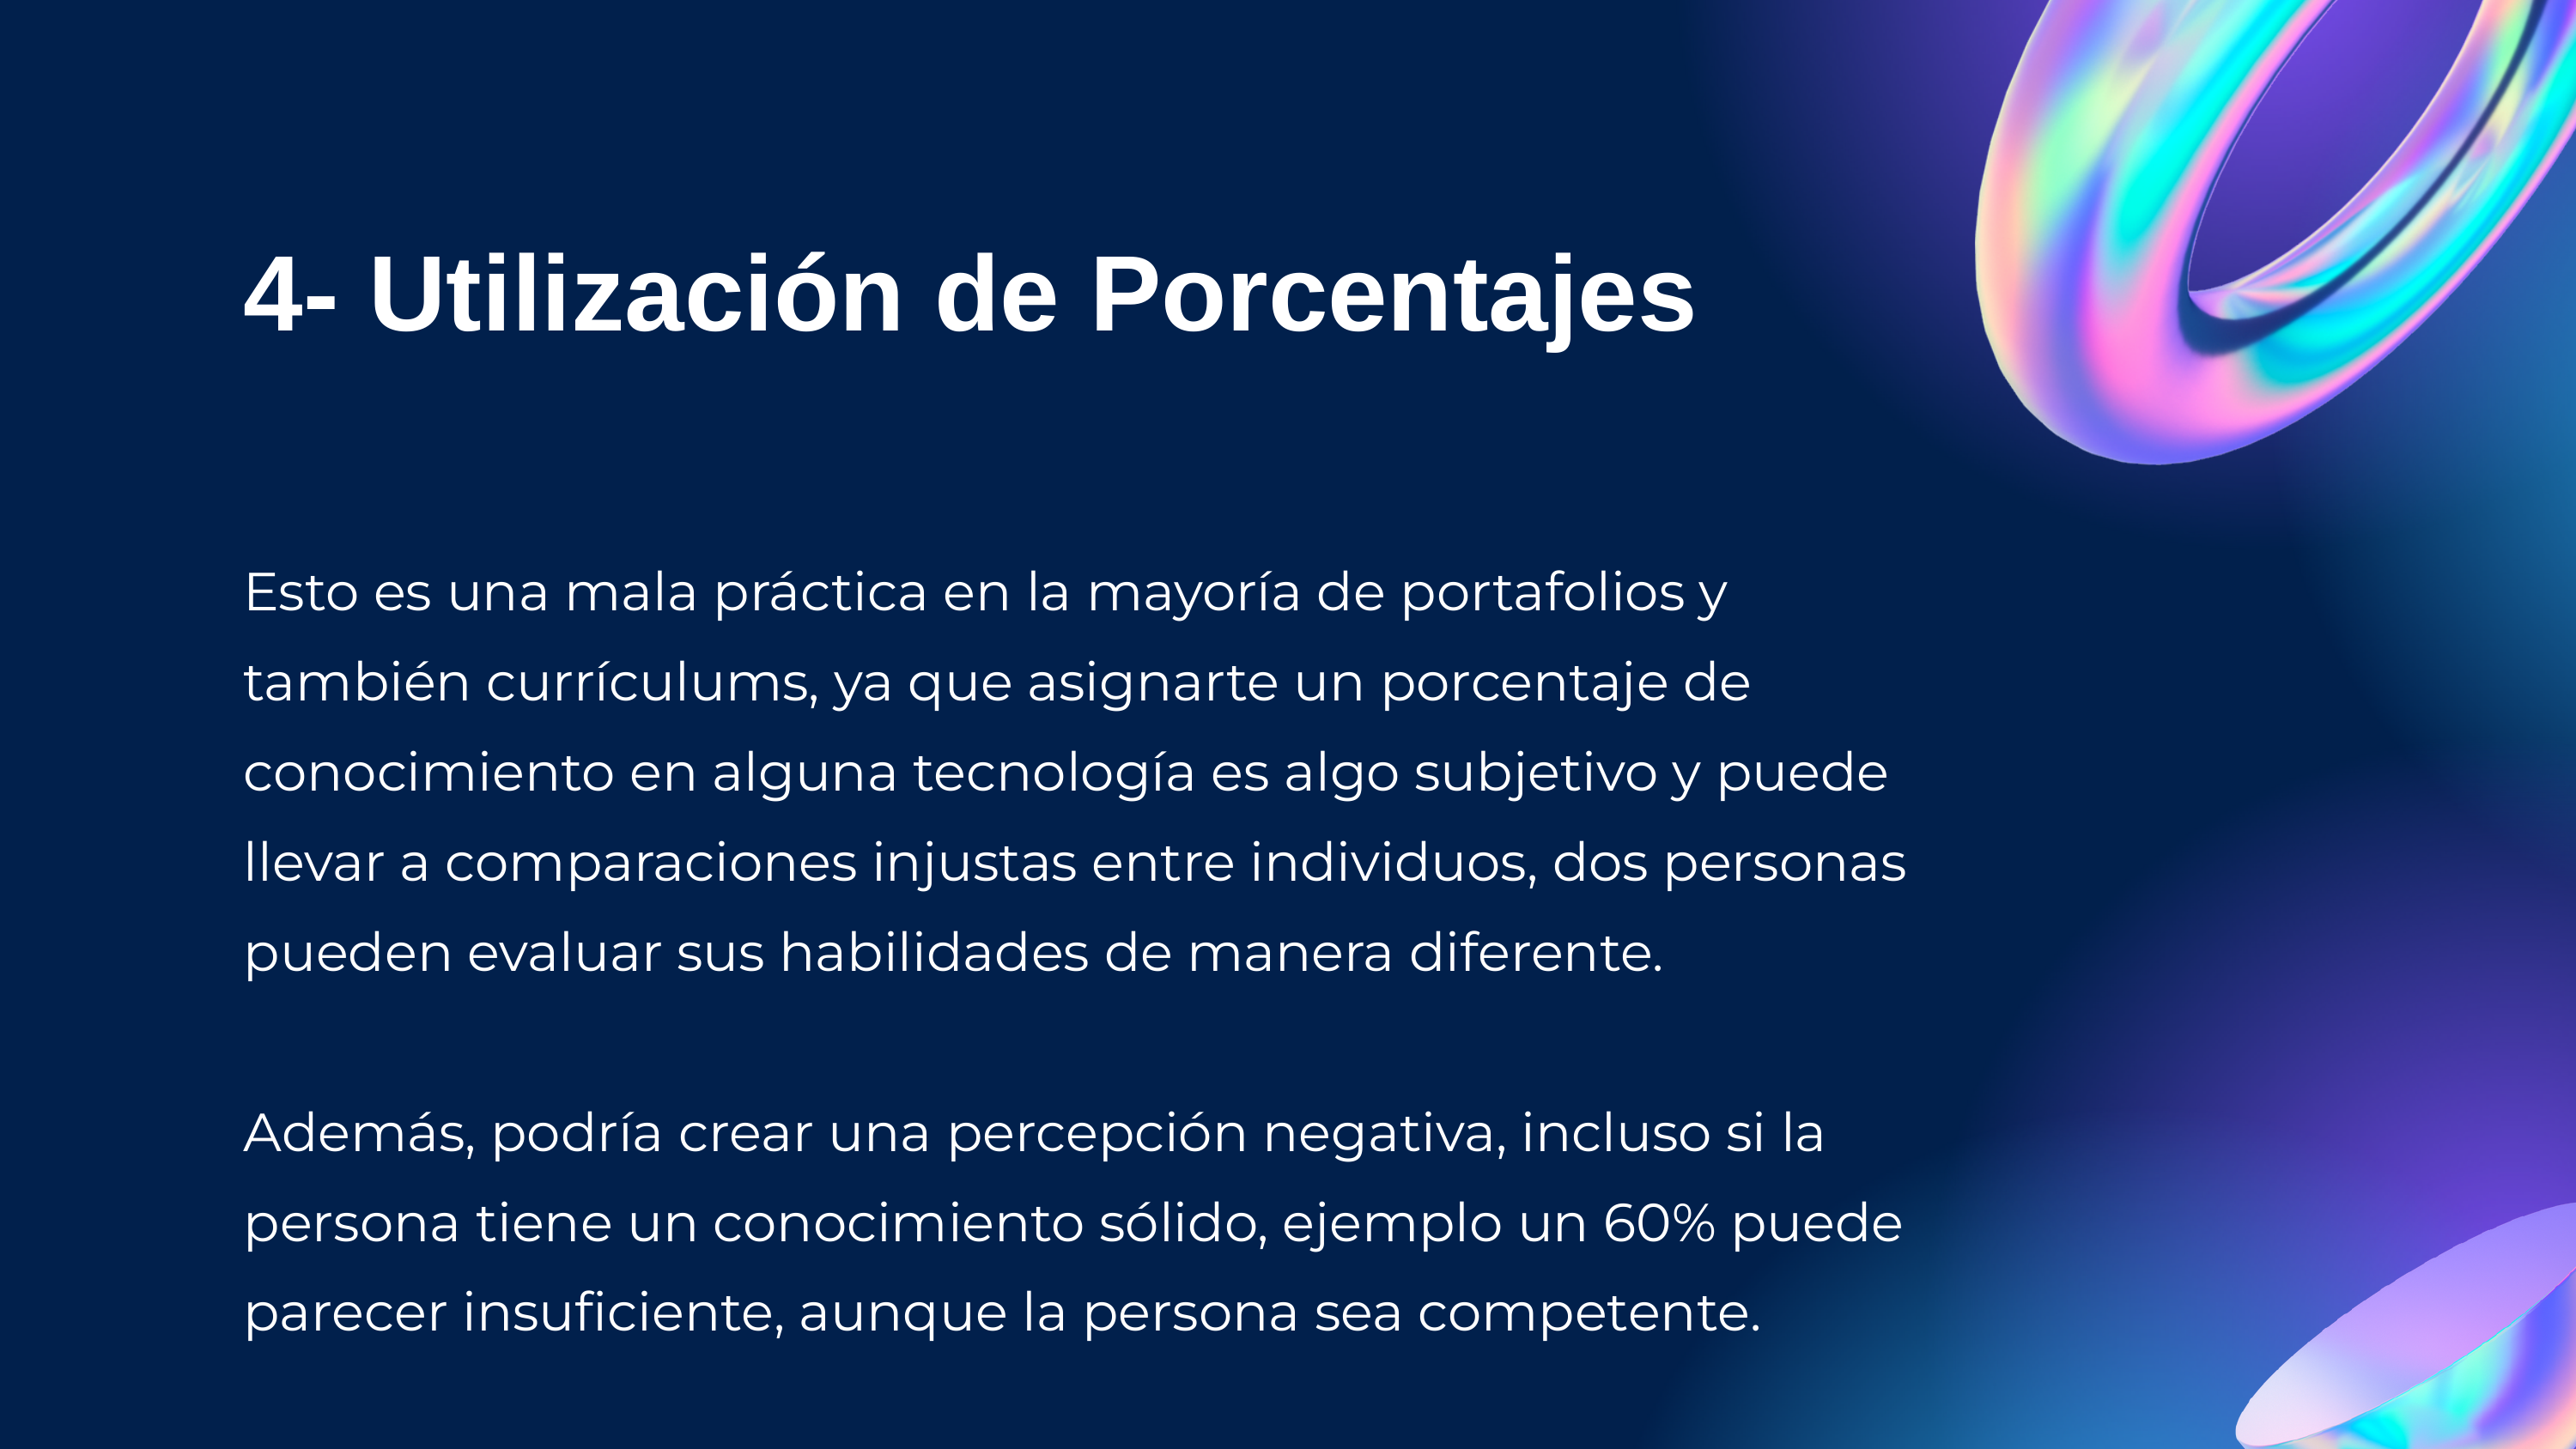

4- Utilización de Porcentajes
Esto es una mala práctica en la mayoría de portafolios y también currículums, ya que asignarte un porcentaje de conocimiento en alguna tecnología es algo subjetivo y puede llevar a comparaciones injustas entre individuos, dos personas pueden evaluar sus habilidades de manera diferente.

Además, podría crear una percepción negativa, incluso si la persona tiene un conocimiento sólido, ejemplo un 60% puede parecer insuficiente, aunque la persona sea competente.